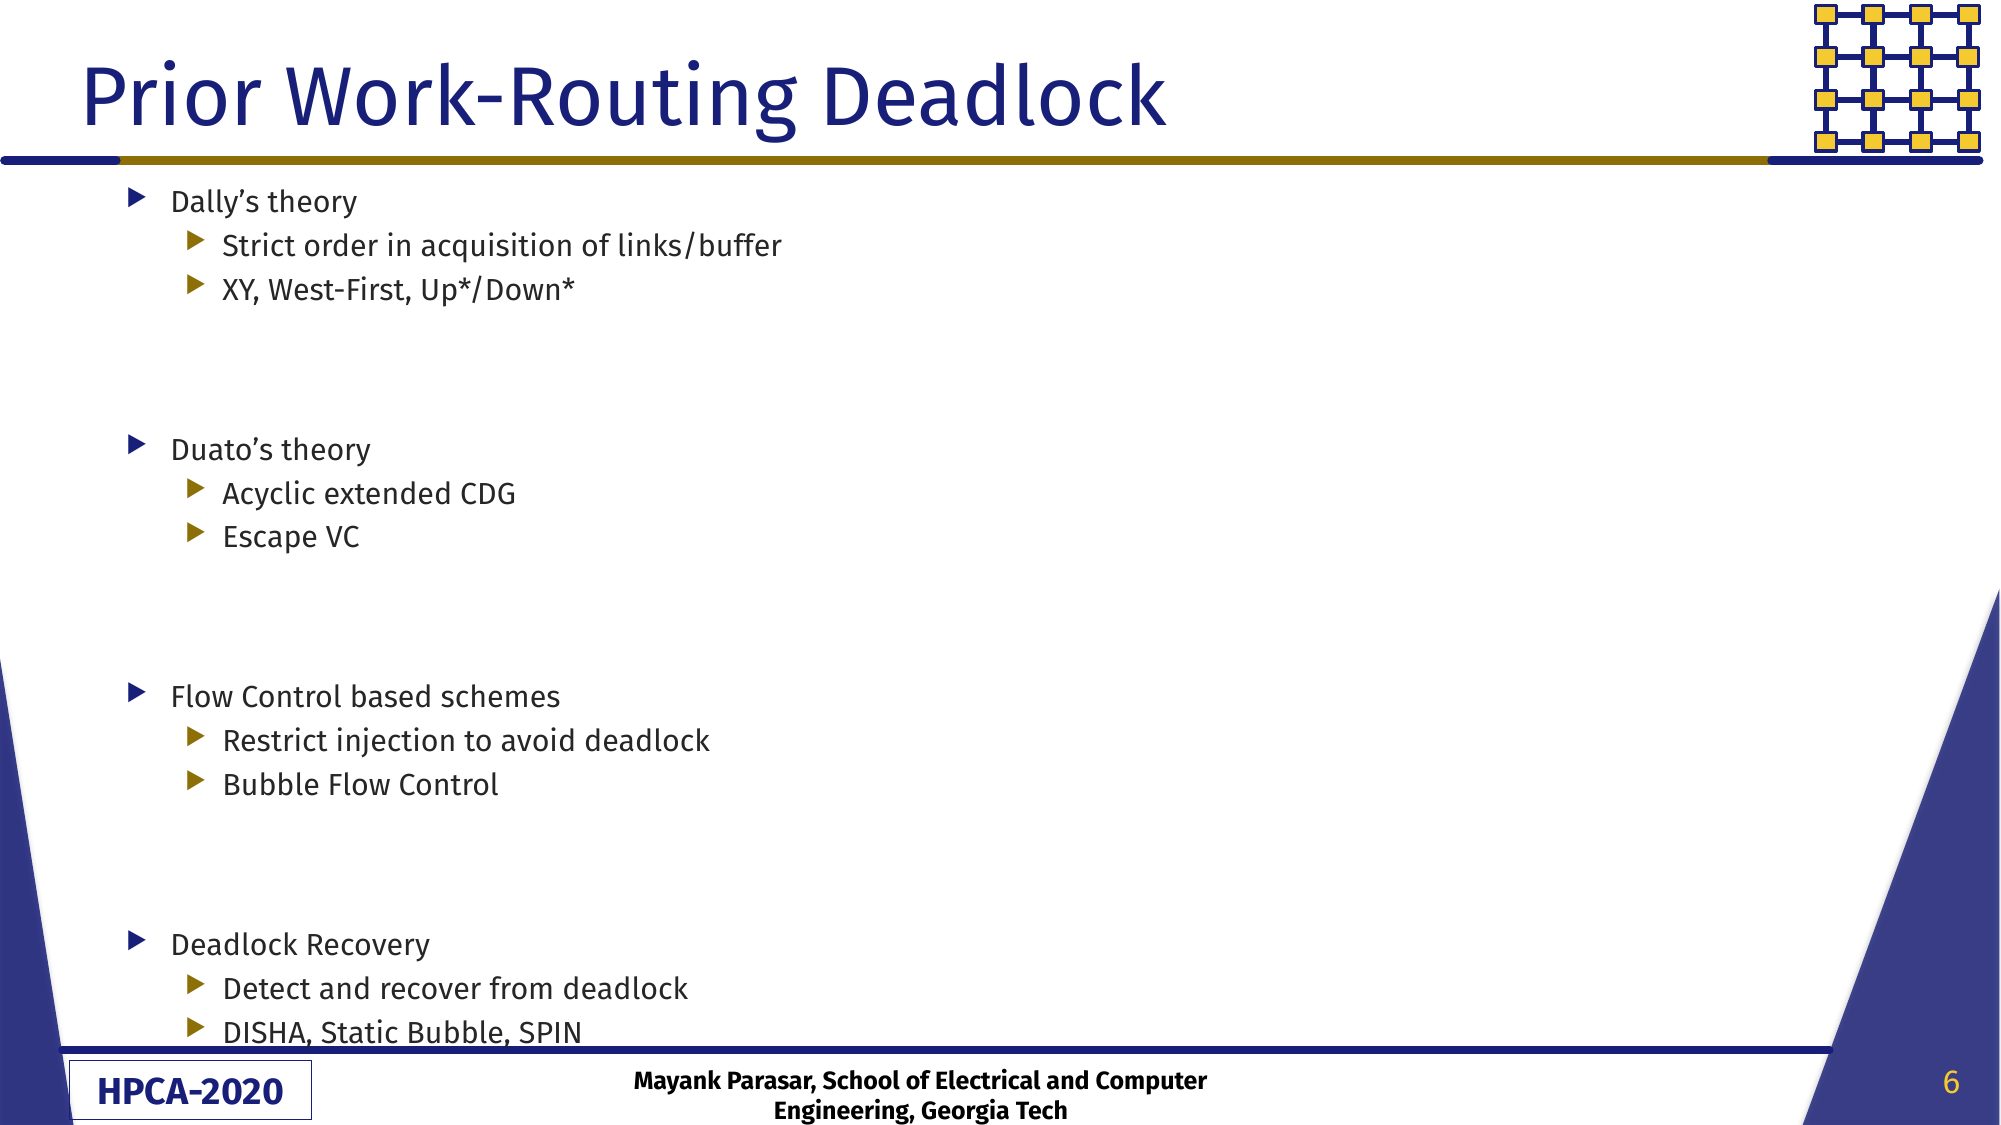

# Prior Work-Routing Deadlock
Dally’s theory
Strict order in acquisition of links/buffer
XY, West-First, Up*/Down*

Duato’s theory
Acyclic extended CDG
Escape VC

Flow Control based schemes
Restrict injection to avoid deadlock
Bubble Flow Control

Deadlock Recovery
Detect and recover from deadlock
DISHA, Static Bubble, SPIN
6
Mayank Parasar, School of Electrical and Computer Engineering, Georgia Tech